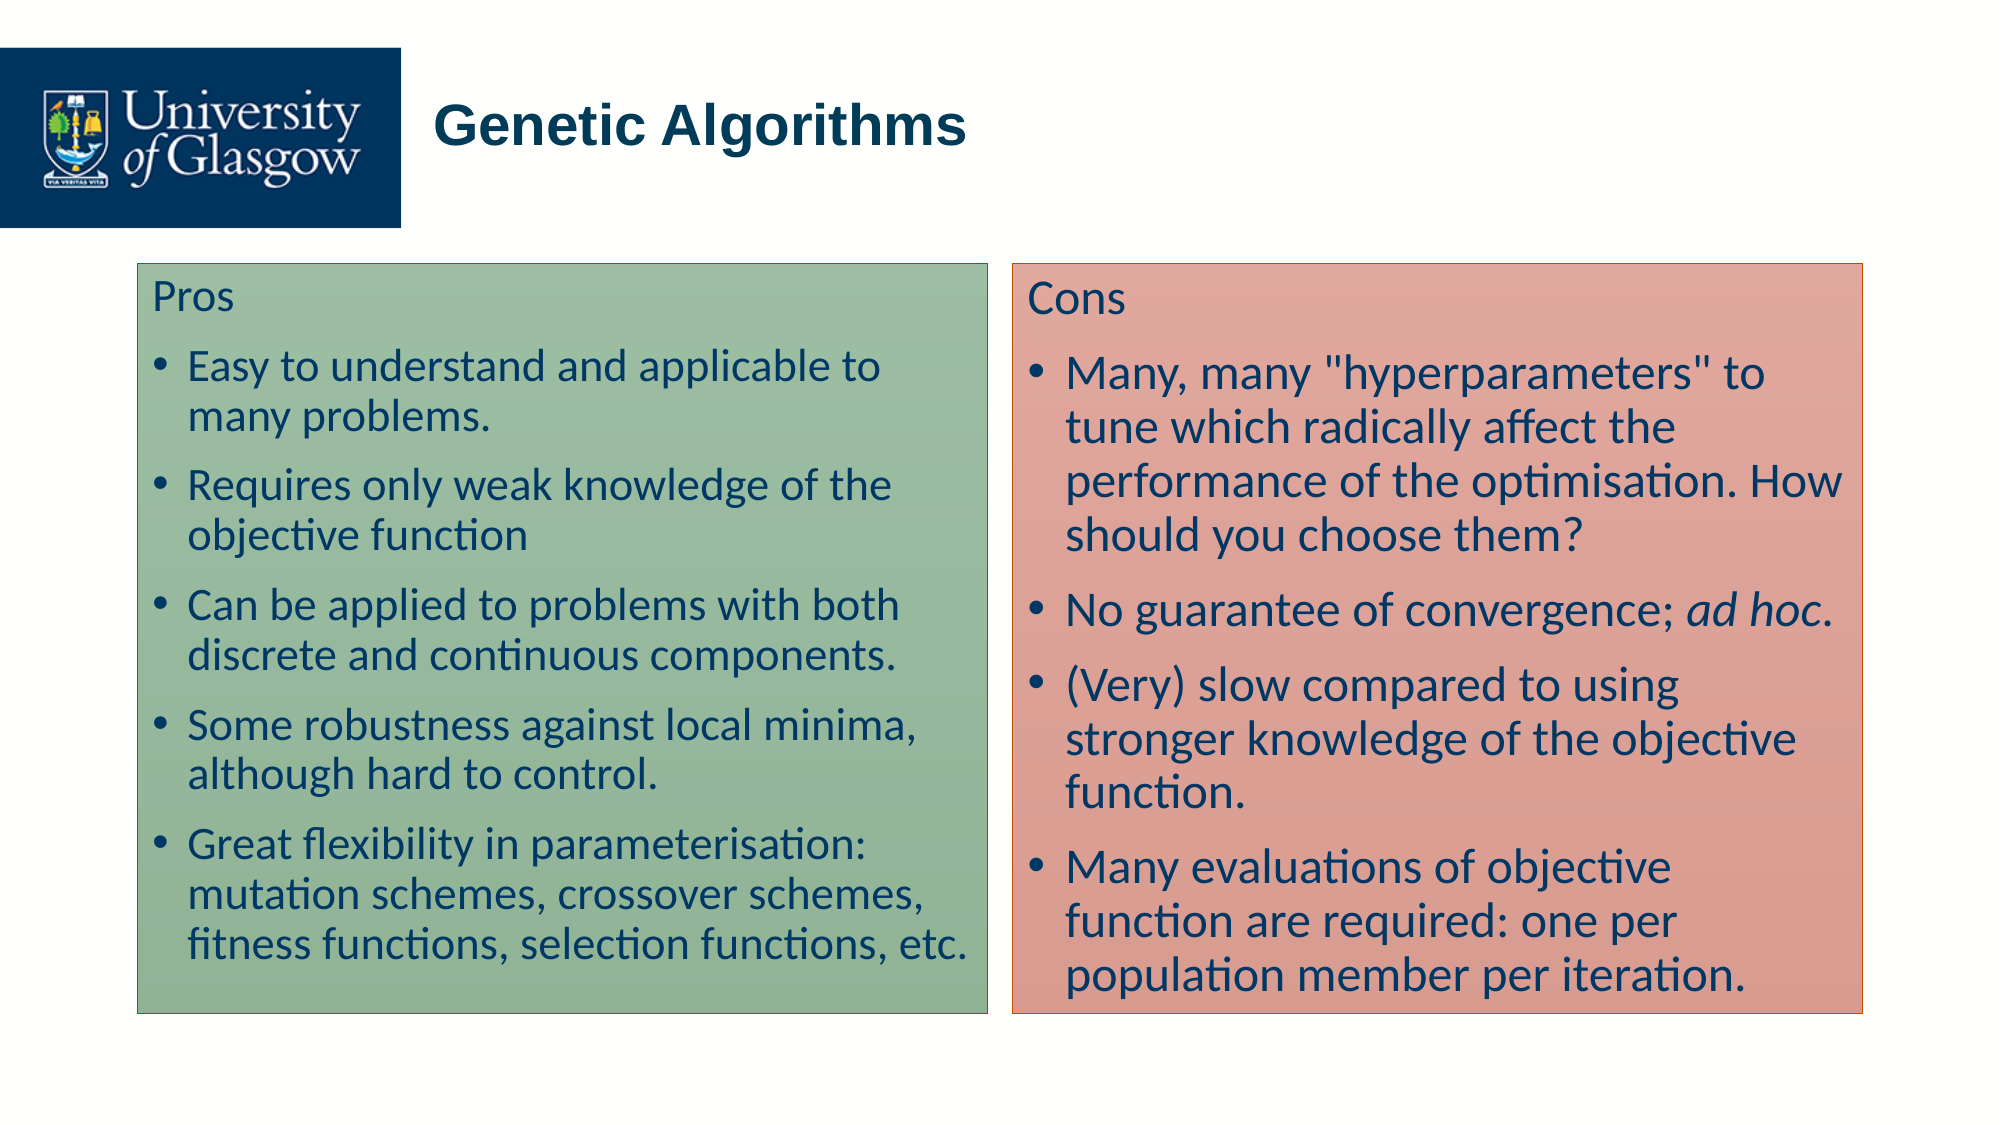

# Genetic Algorithms
Pros
Easy to understand and applicable to many problems.
Requires only weak knowledge of the objective function
Can be applied to problems with both discrete and continuous components.
Some robustness against local minima, although hard to control.
Great flexibility in parameterisation: mutation schemes, crossover schemes, fitness functions, selection functions, etc.

Cons
Many, many "hyperparameters" to tune which radically affect the performance of the optimisation. How should you choose them?
No guarantee of convergence; ad hoc.
(Very) slow compared to using stronger knowledge of the objective function.
Many evaluations of objective function are required: one per population member per iteration.